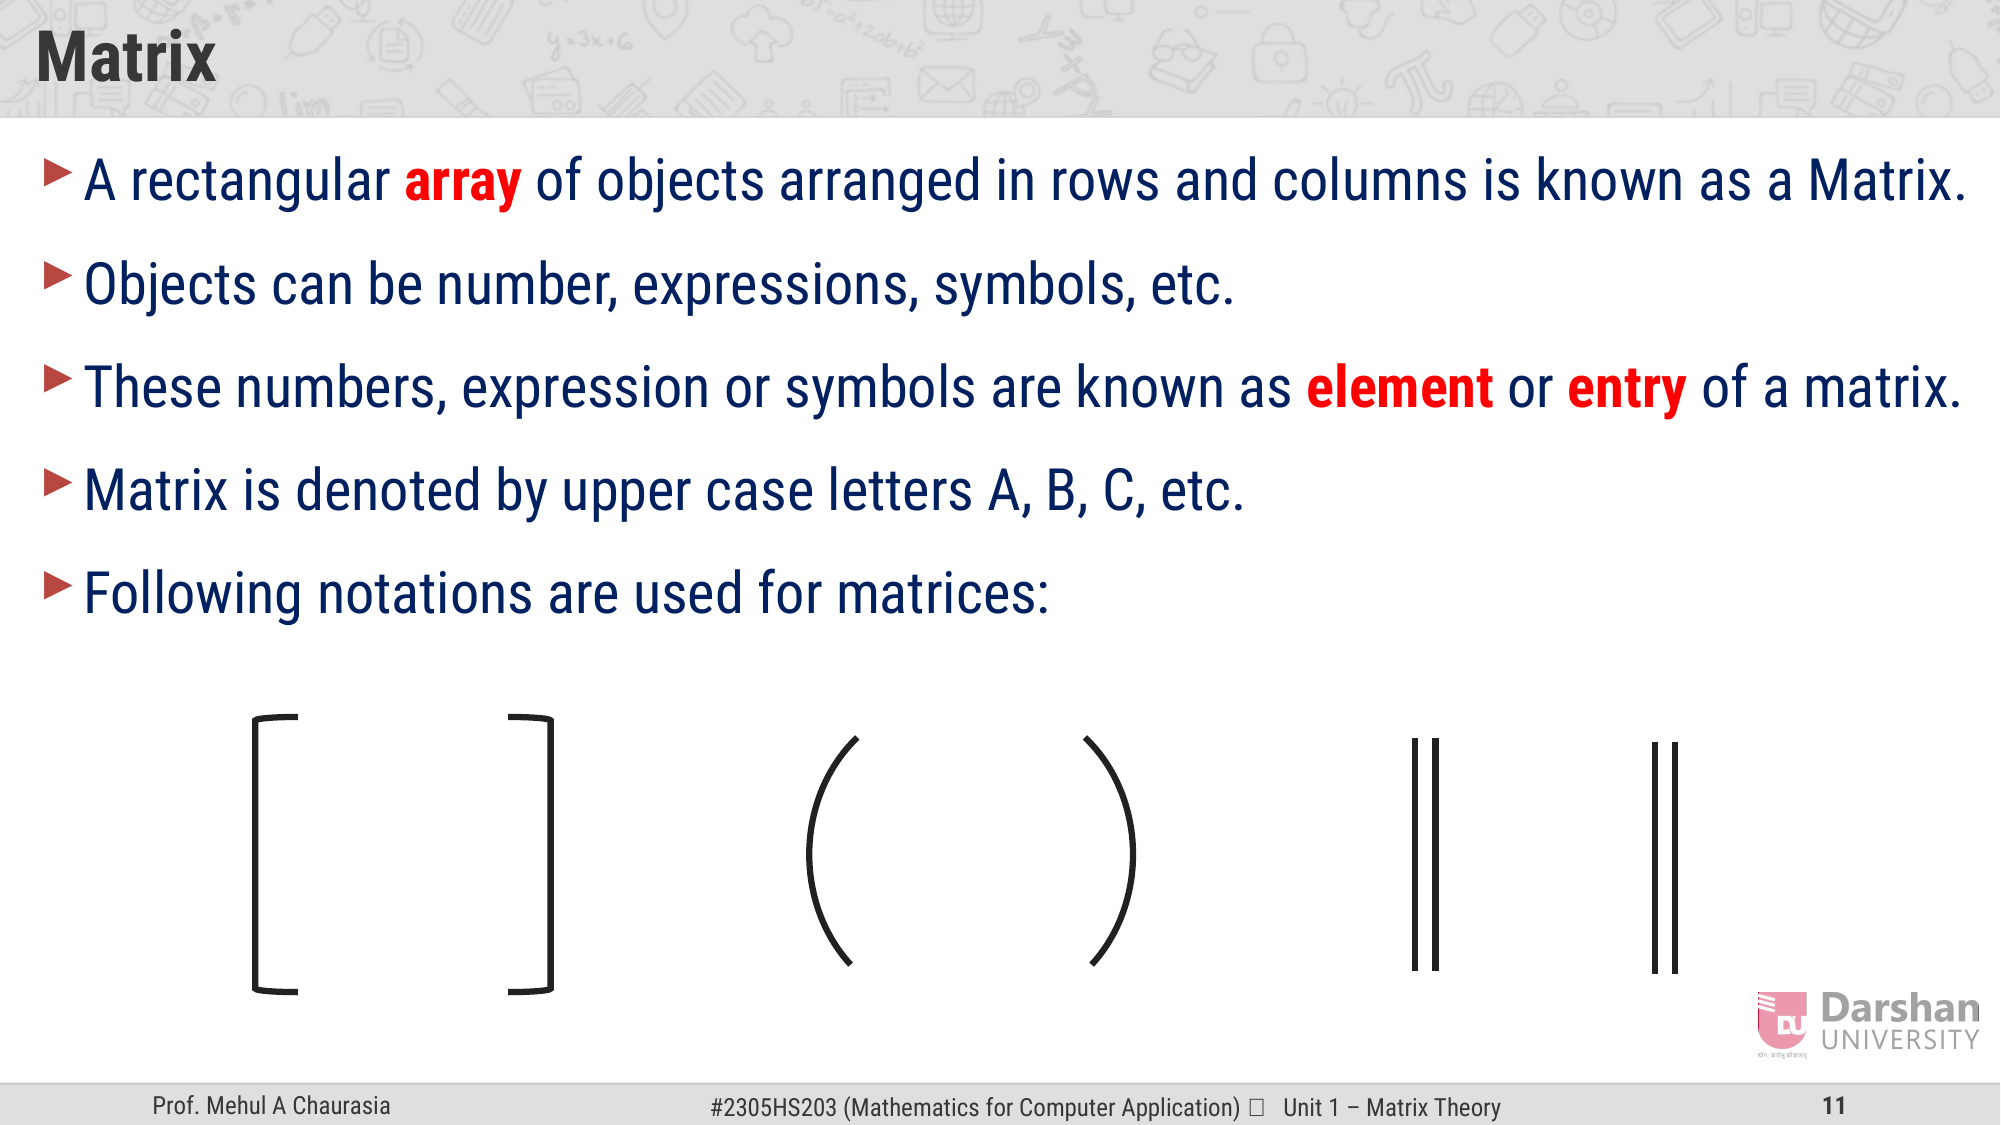

# Matrix
A rectangular array of objects arranged in rows and columns is known as a Matrix.
Objects can be number, expressions, symbols, etc.
These numbers, expression or symbols are known as element or entry of a matrix.
Matrix is denoted by upper case letters A, B, C, etc.
Following notations are used for matrices: